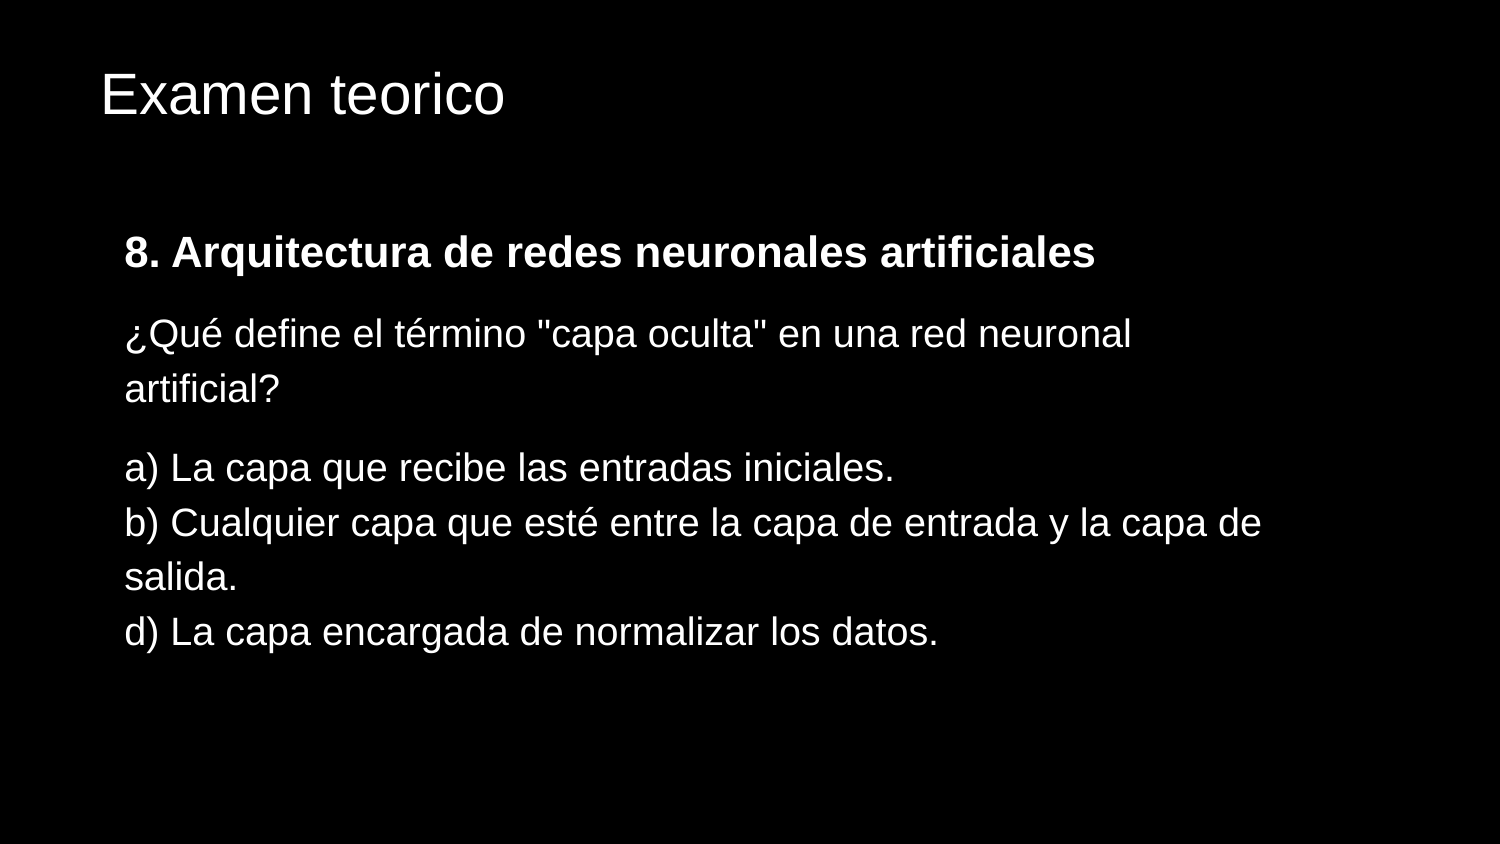

# Examen teorico
8. Arquitectura de redes neuronales artificiales
¿Qué define el término "capa oculta" en una red neuronal artificial?
a) La capa que recibe las entradas iniciales.
b) Cualquier capa que esté entre la capa de entrada y la capa de salida.
d) La capa encargada de normalizar los datos.